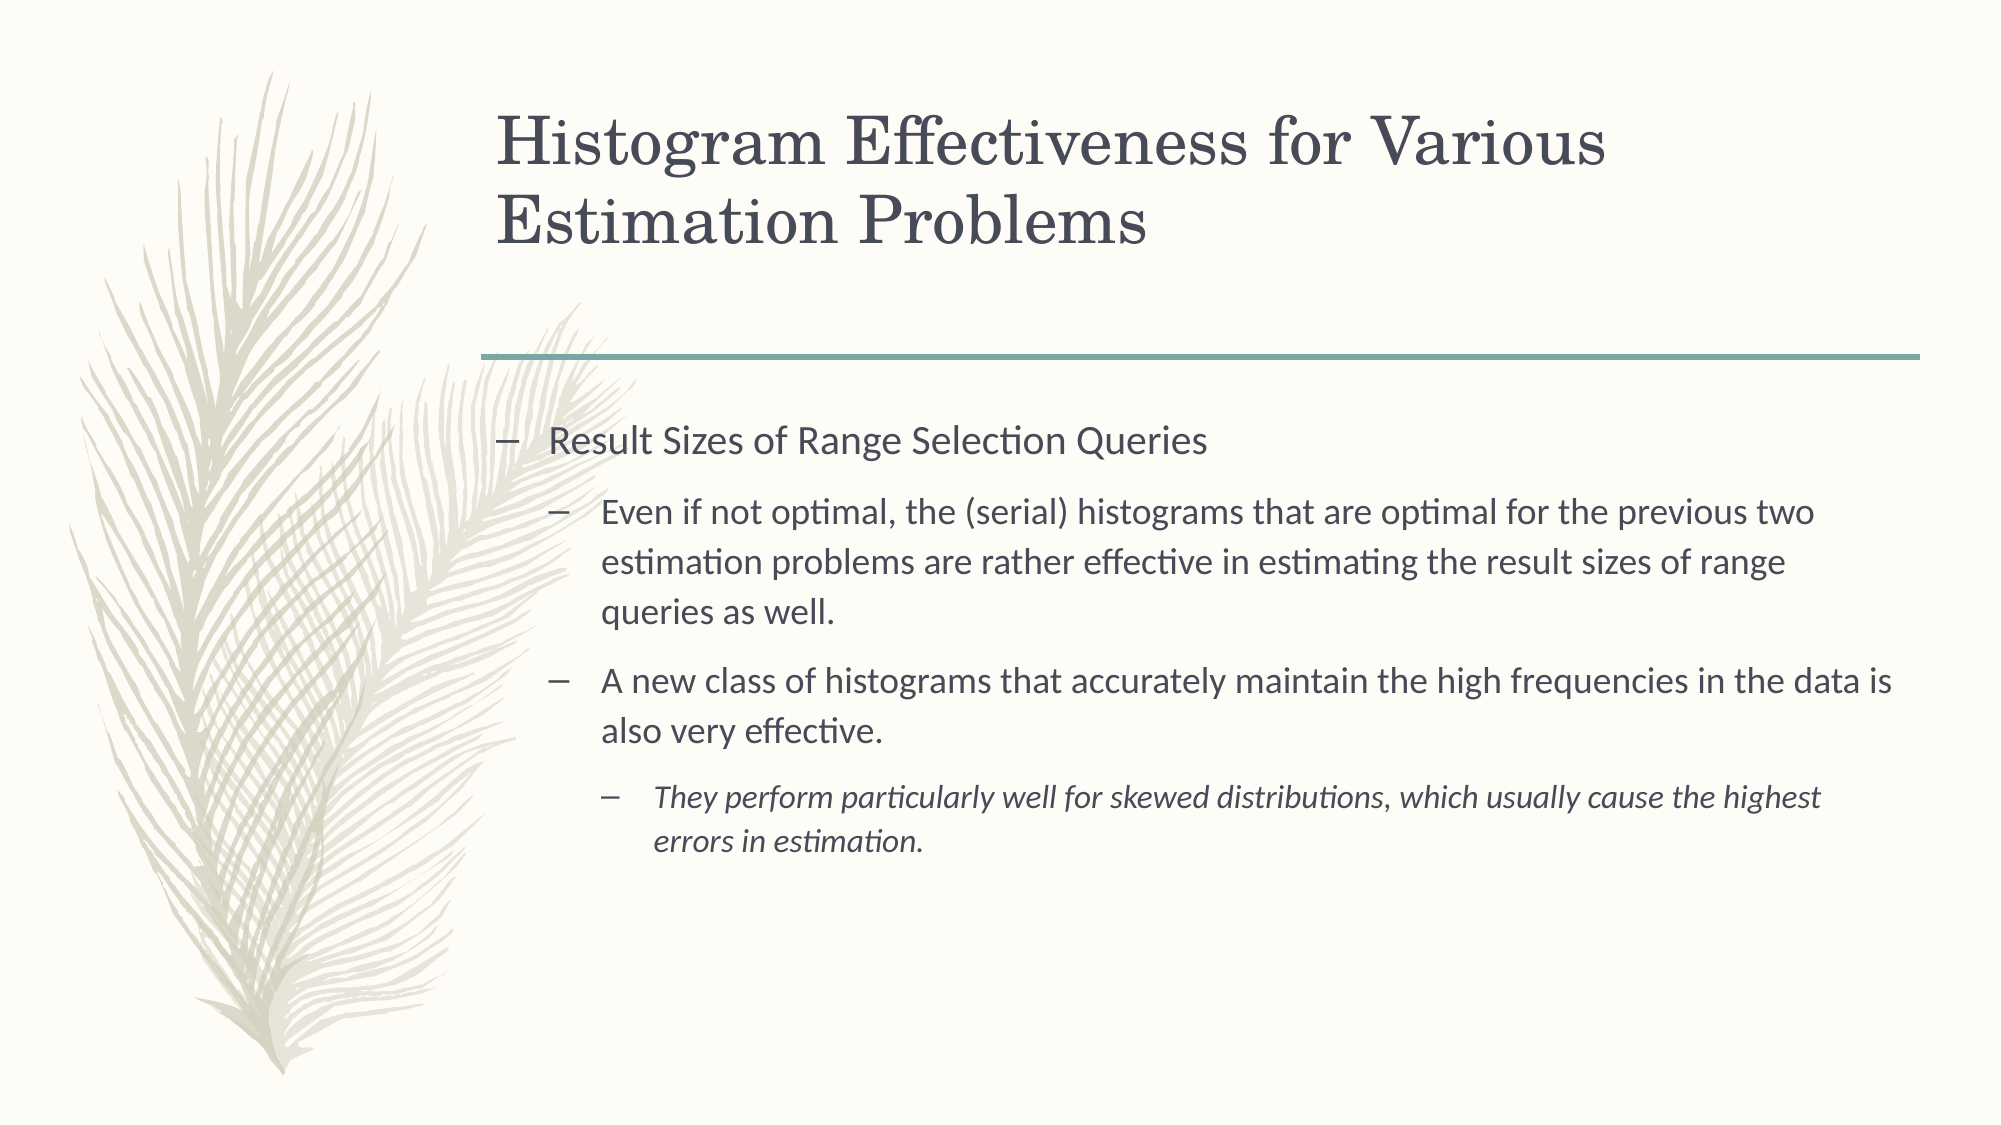

# Histogram Effectiveness for Various Estimation Problems
Result Sizes of Range Selection Queries
Even if not optimal, the (serial) histograms that are optimal for the previous two estimation problems are rather effective in estimating the result sizes of range queries as well.
A new class of histograms that accurately maintain the high frequencies in the data is also very effective.
They perform particularly well for skewed distributions, which usually cause the highest errors in estimation.